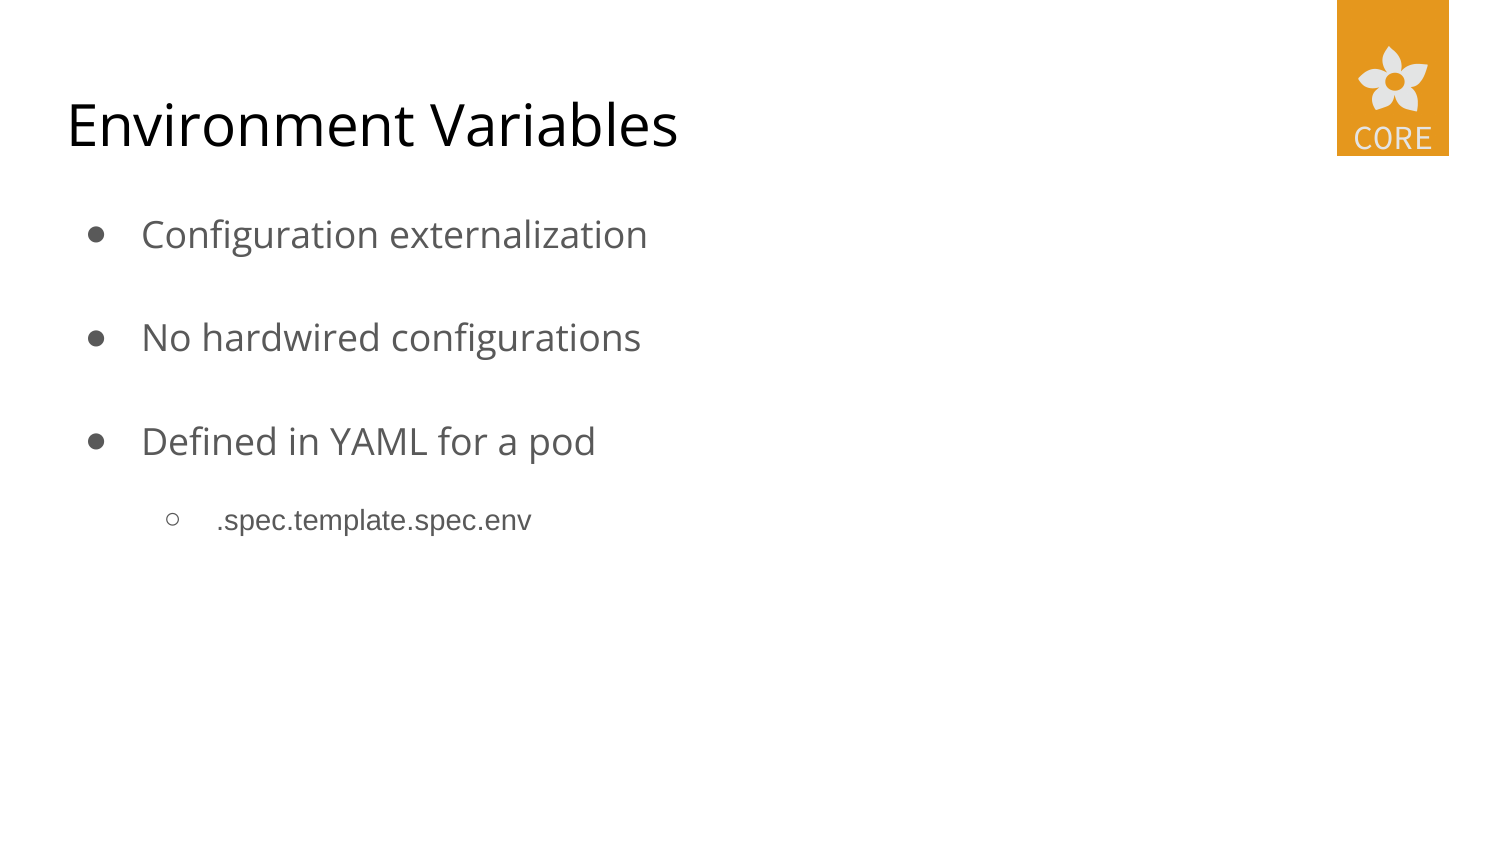

# Environment Variables
Configuration externalization

No hardwired configurations

Defined in YAML for a pod
.spec.template.spec.env